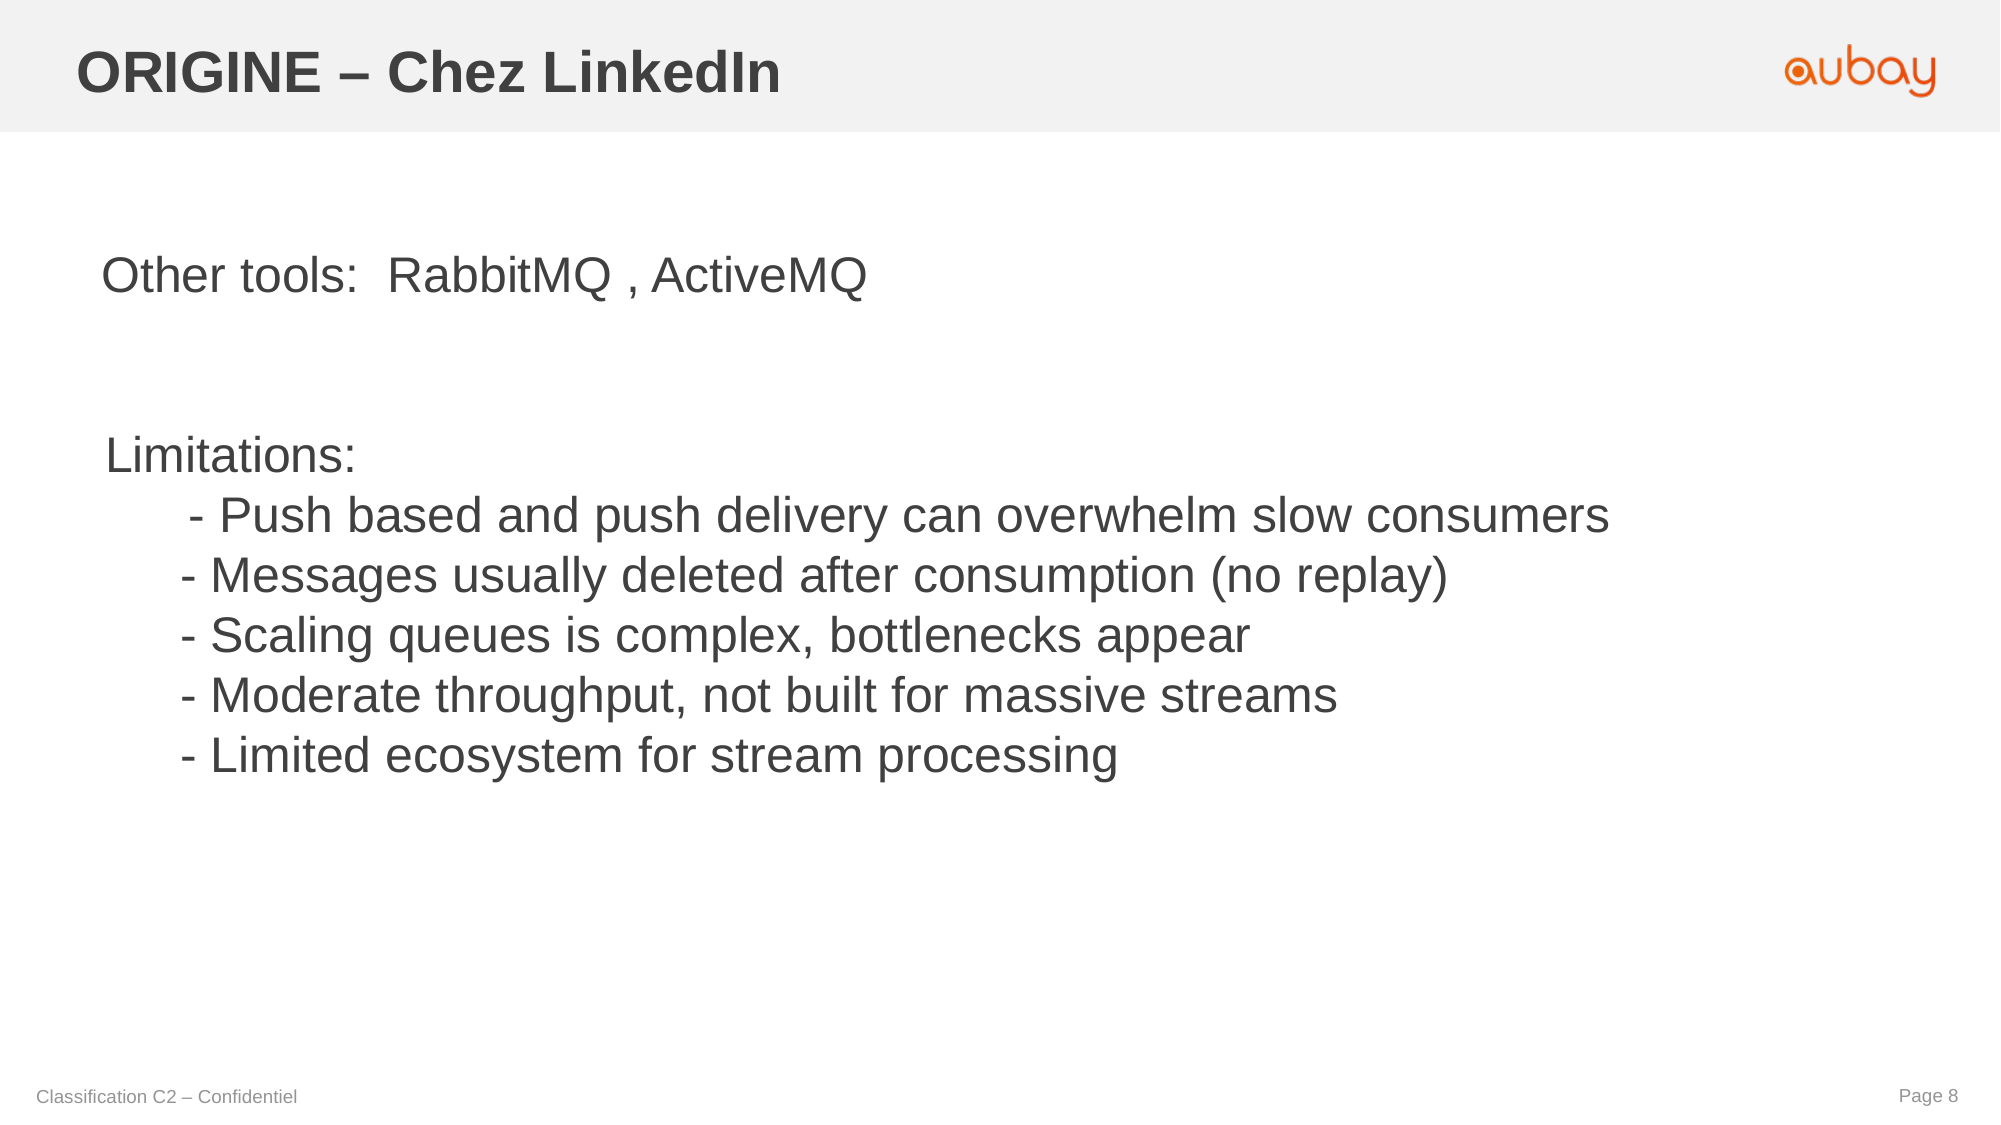

ORIGINE – Chez LinkedIn

 Other tools:  RabbitMQ , ActiveMQ

 Limitations:
       - Push based and push delivery can overwhelm slow consumers
 - Messages usually deleted after consumption (no replay)
 - Scaling queues is complex, bottlenecks appear
 - Moderate throughput, not built for massive streams
 - Limited ecosystem for stream processing